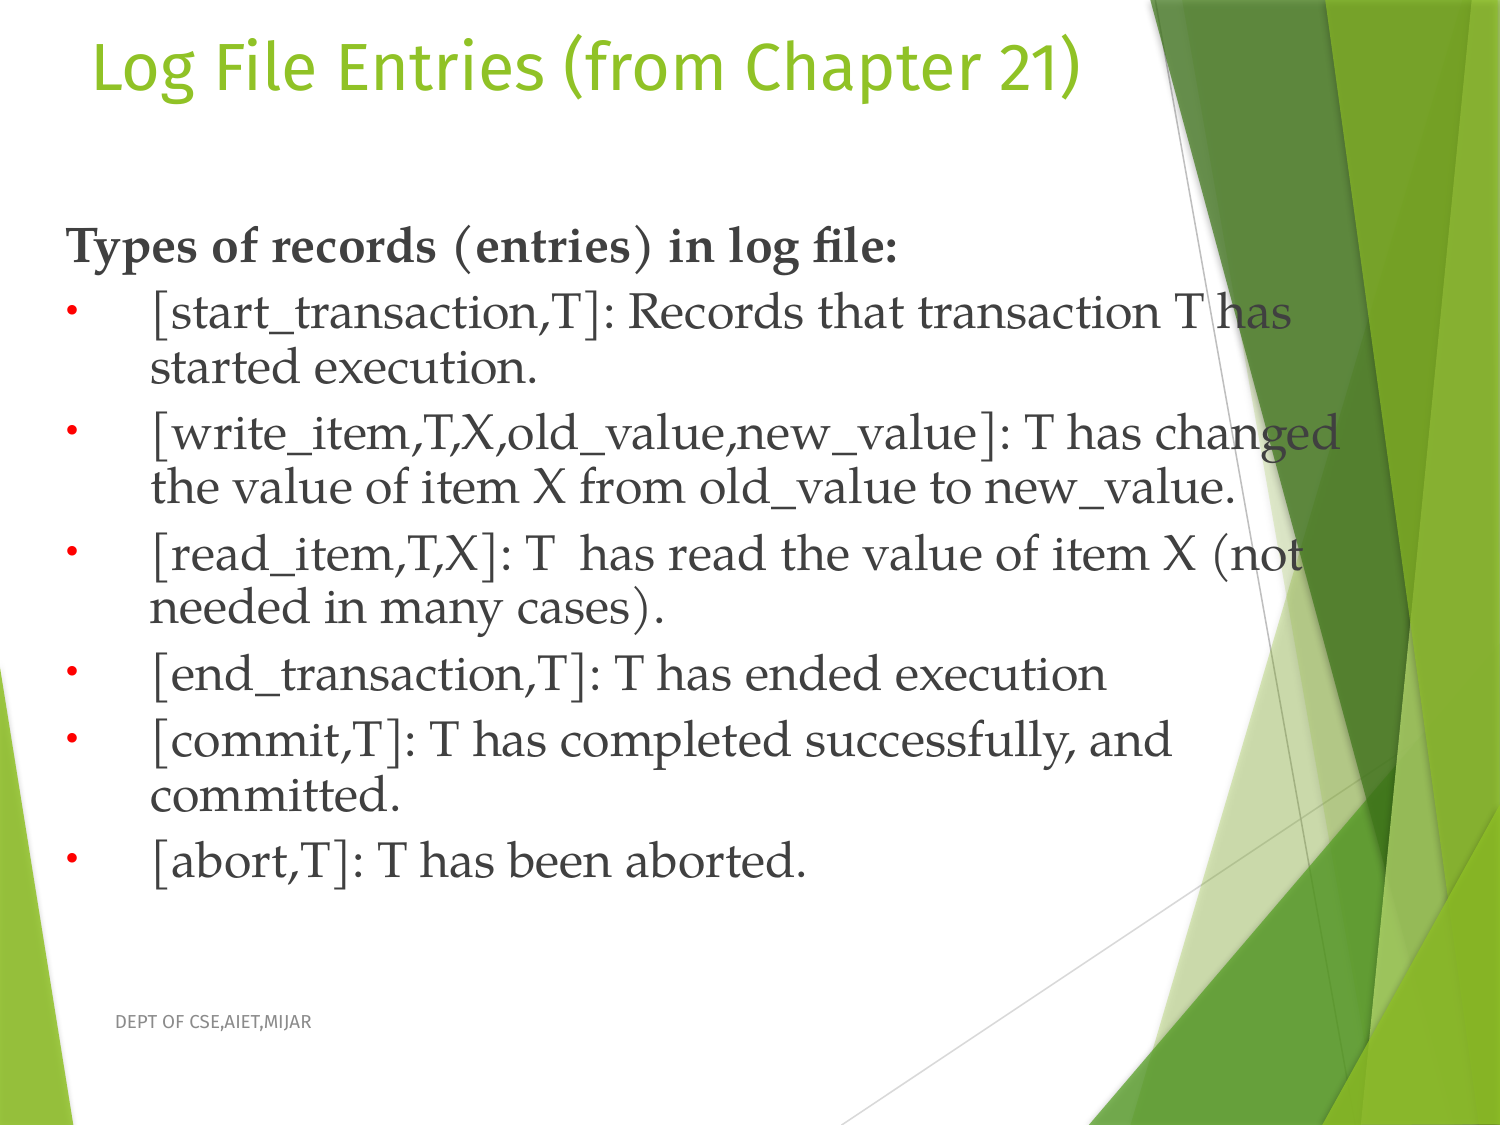

# Log File Entries (from Chapter 21)
Types of records (entries) in log file:
[start_transaction,T]: Records that transaction T has started execution.
[write_item,T,X,old_value,new_value]: T has changed the value of item X from old_value to new_value.
[read_item,T,X]: T  has read the value of item X (not needed in many cases).
[end_transaction,T]: T has ended execution
[commit,T]: T has completed successfully, and committed.
[abort,T]: T has been aborted.
DEPT OF CSE,AIET,MIJAR